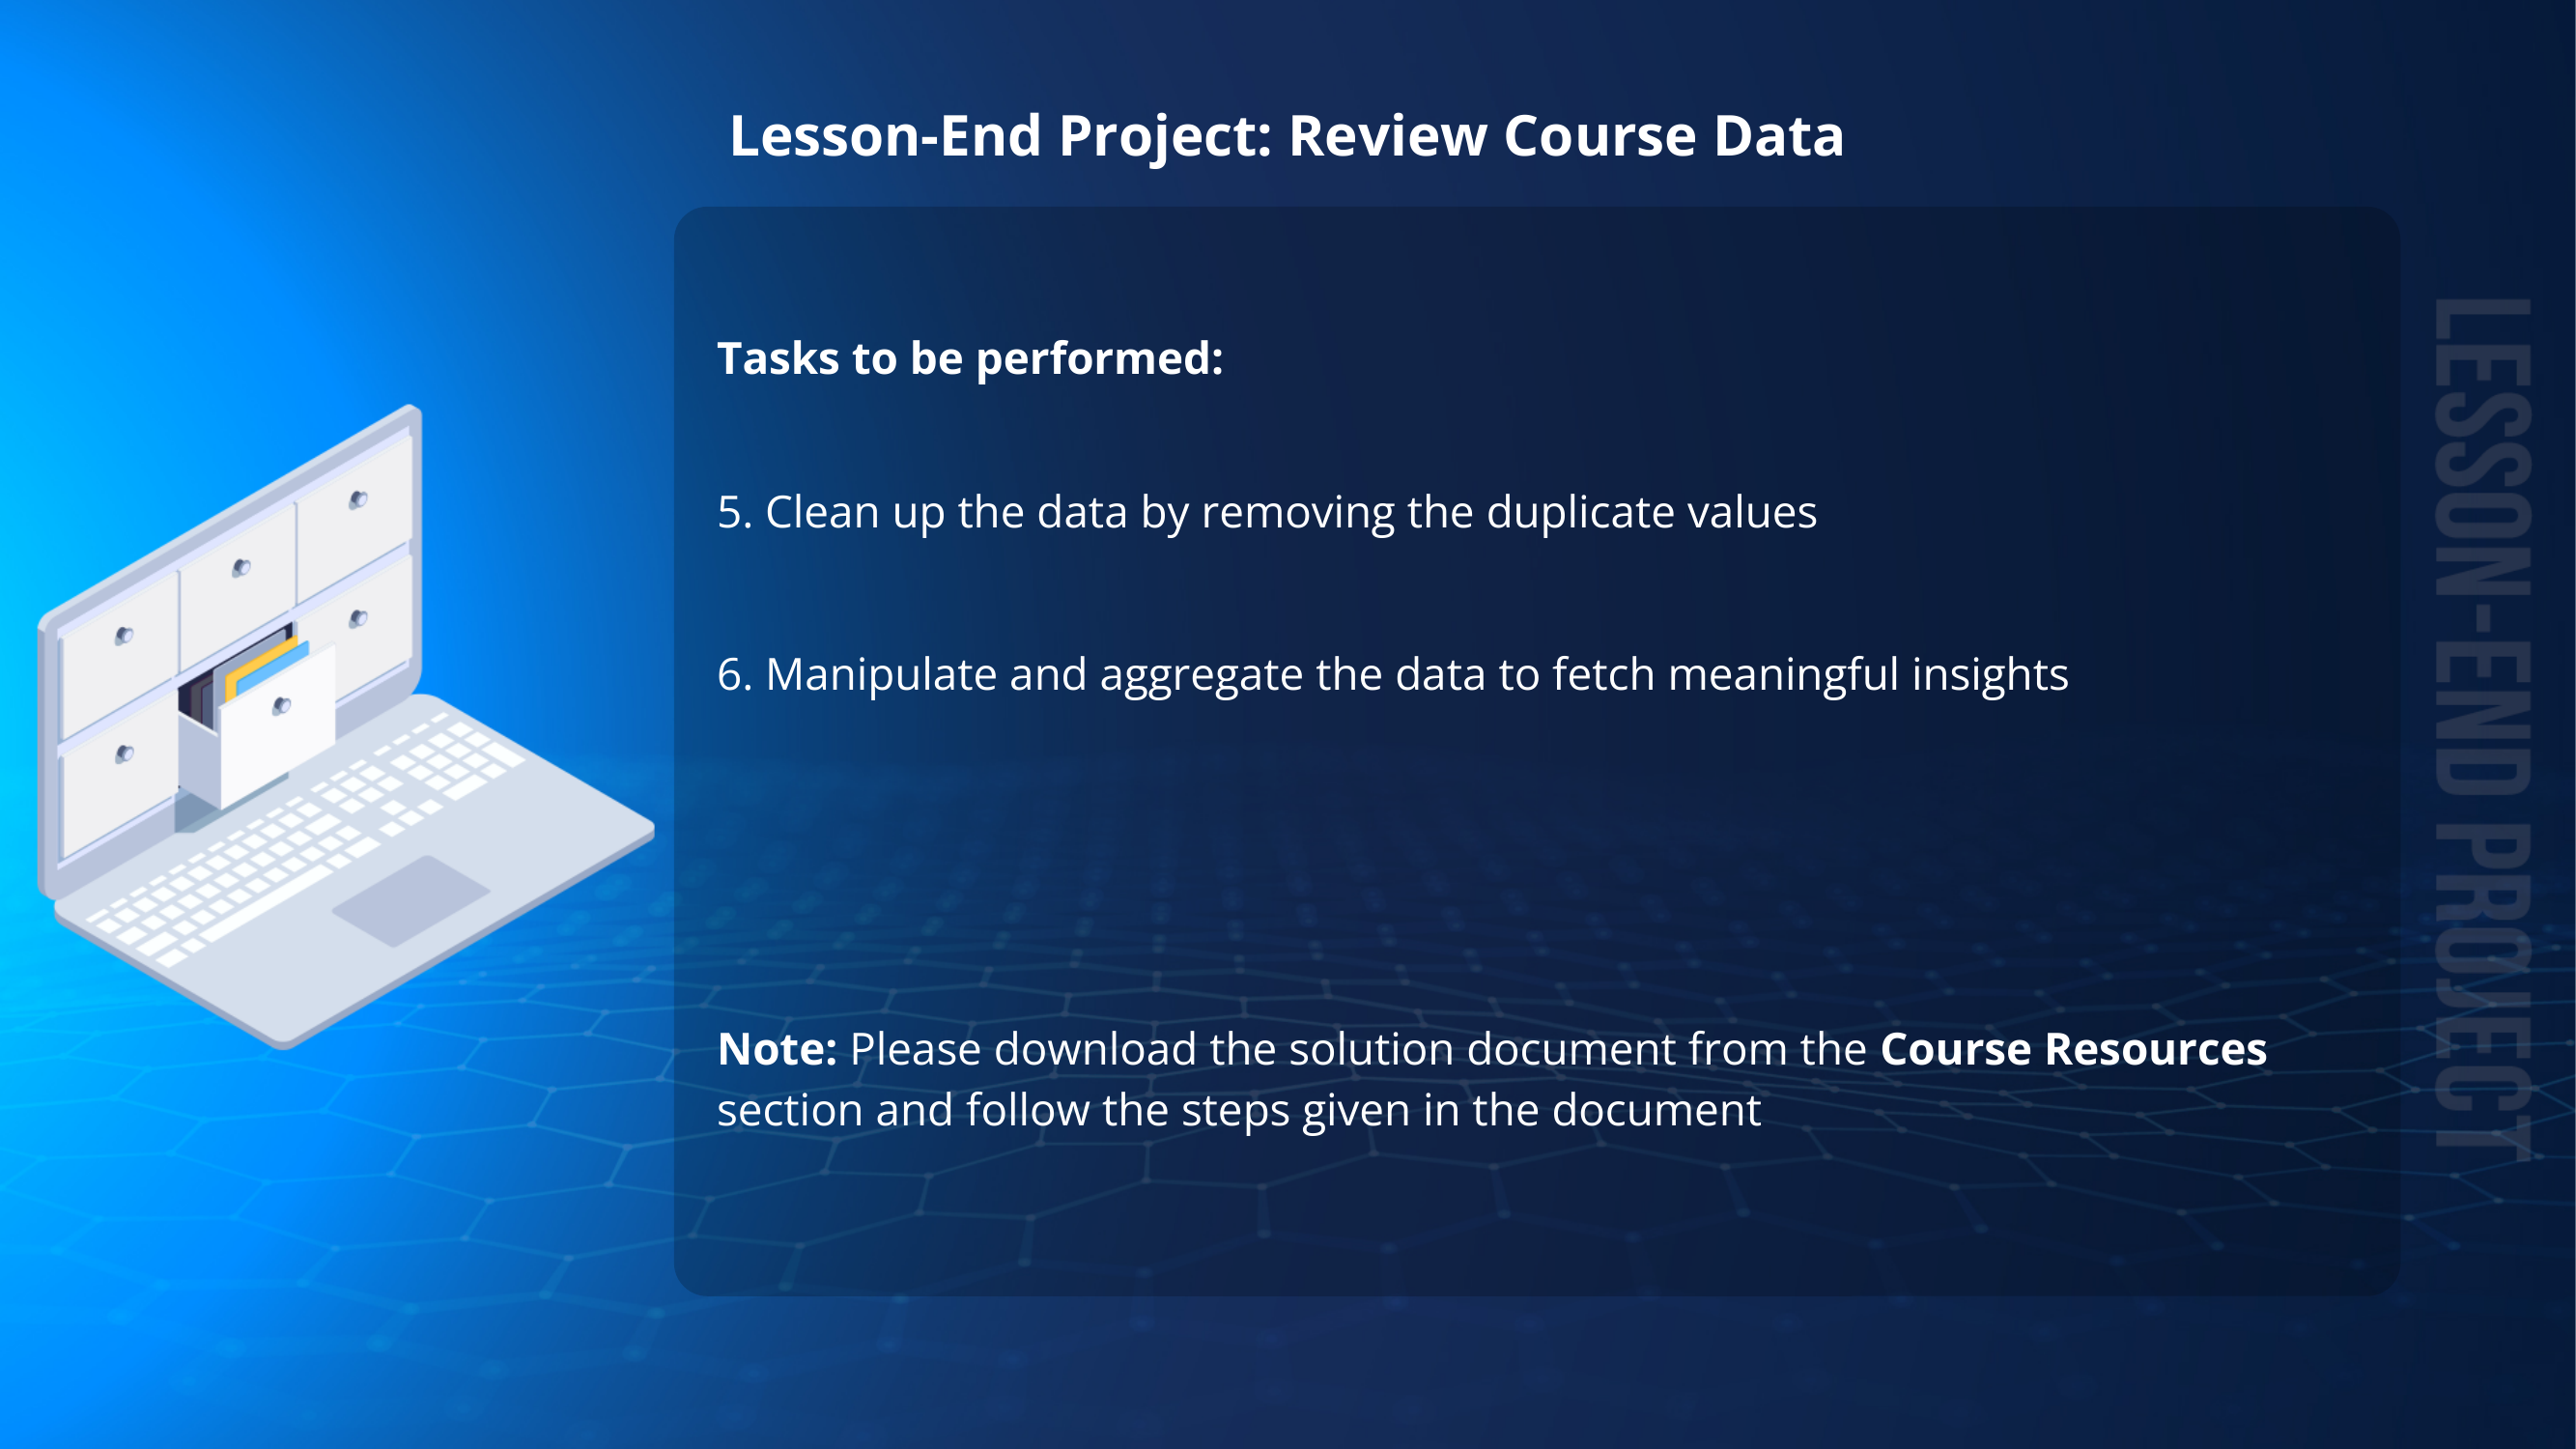

# Lesson-End Project: Review Course Data

Tasks to be performed:

5. Clean up the data by removing the duplicate values

6. Manipulate and aggregate the data to fetch meaningful insights

Note: Please download the solution document from the Course Resources section and follow the steps given in the document